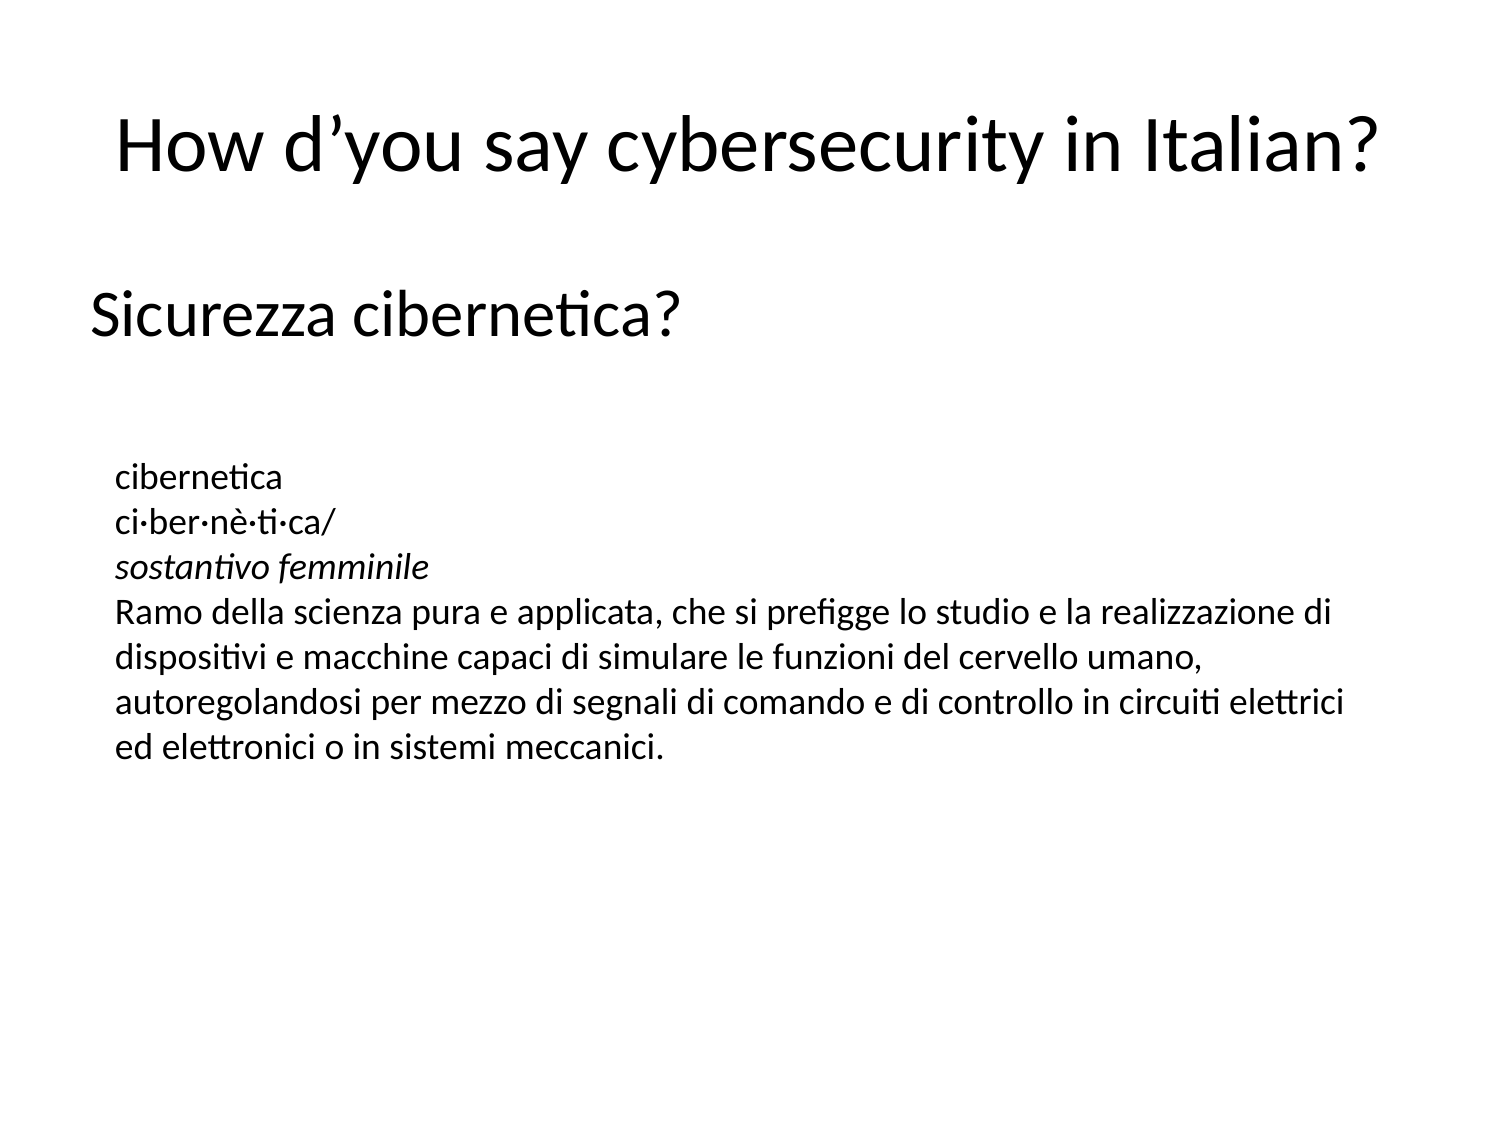

# How d’you say cybersecurity in Italian?
Sicurezza cibernetica?
cibernetica
ci·ber·nè·ti·ca/
sostantivo femminile
Ramo della scienza pura e applicata, che si prefigge lo studio e la realizzazione di dispositivi e macchine capaci di simulare le funzioni del cervello umano, autoregolandosi per mezzo di segnali di comando e di controllo in circuiti elettrici ed elettronici o in sistemi meccanici.